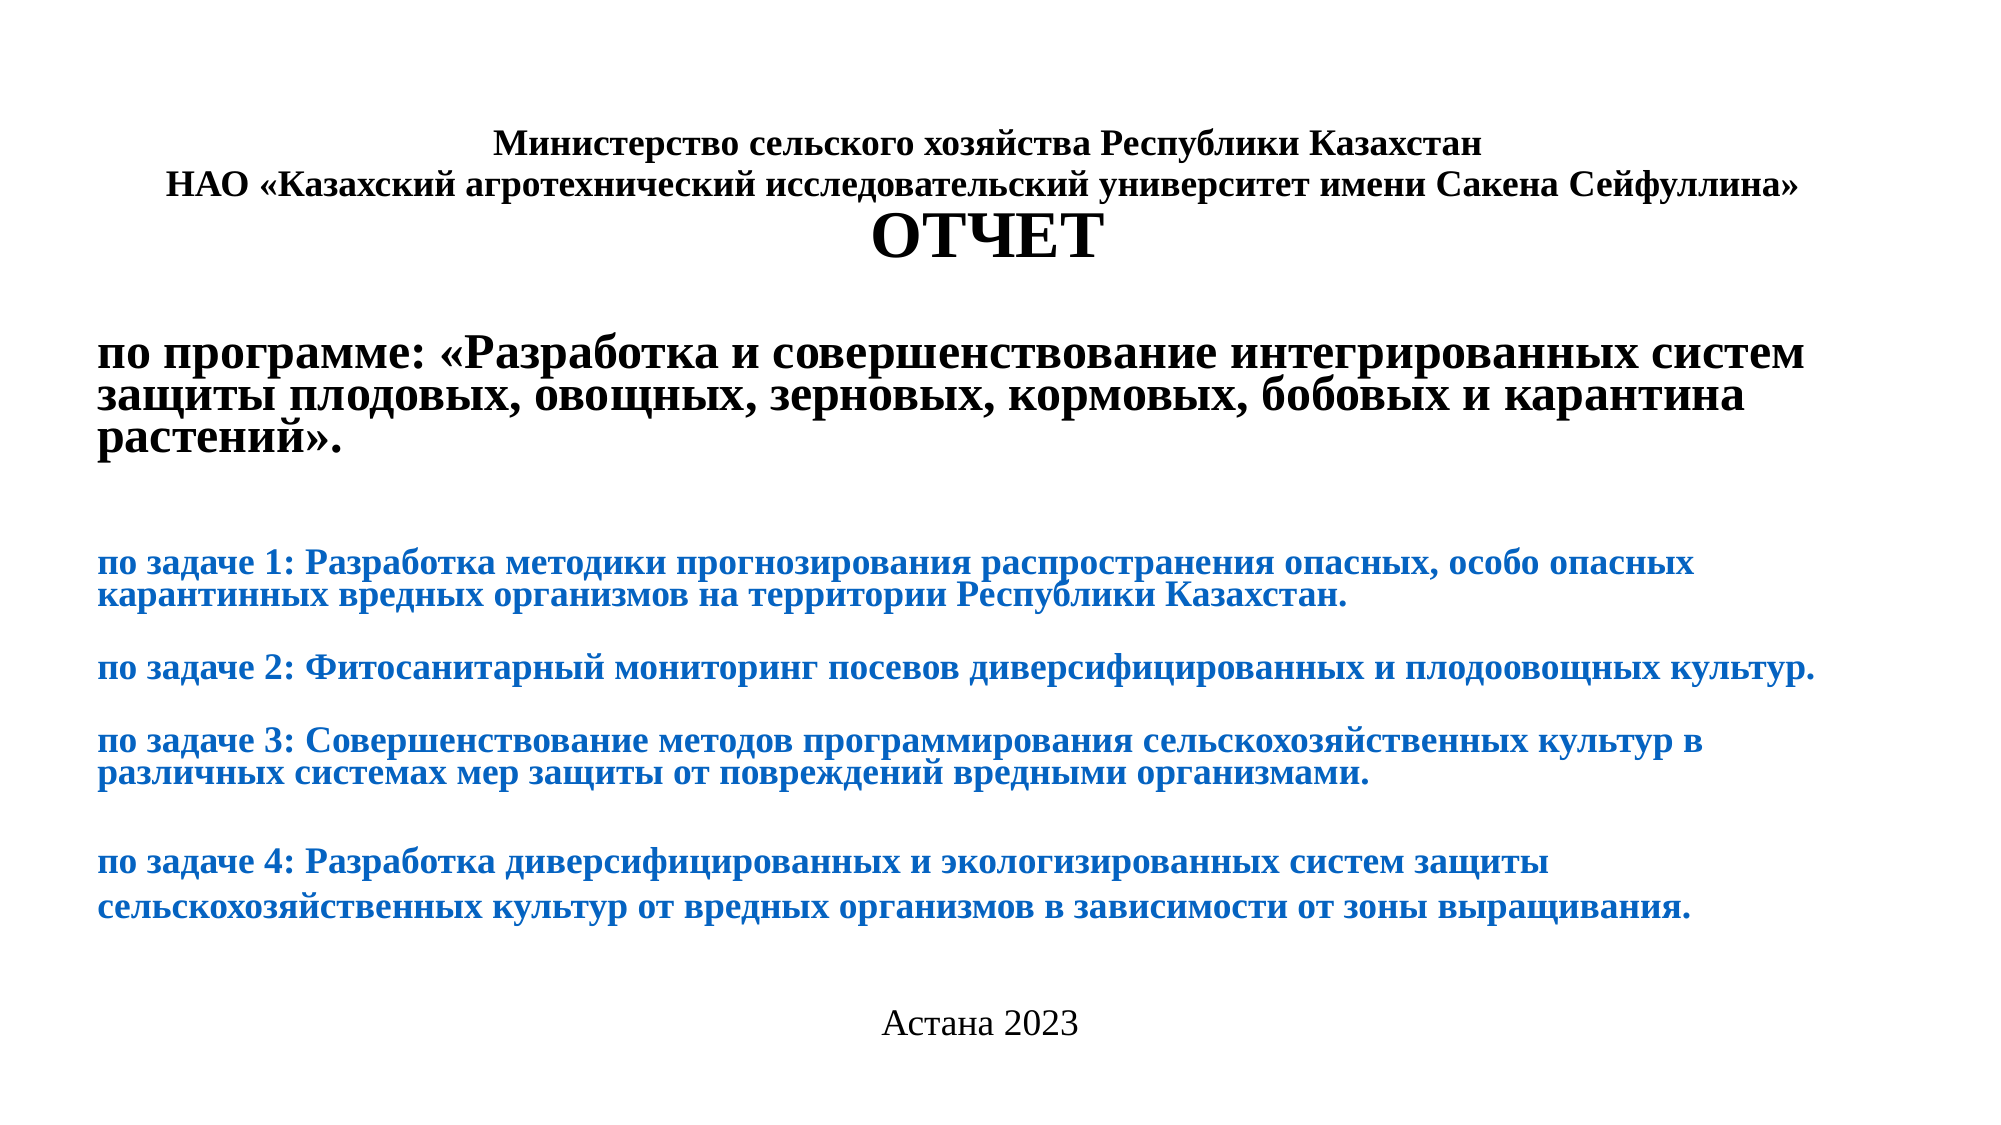

# Министерство сельского хозяйства Республики Казахстан НАО «Казахский агротехнический исследовательский университет имени Сакена Сейфуллина»

ОТЧЕТ

по программе: «Разработка и совершенствование интегрированных систем защиты плодовых, овощных, зерновых, кормовых, бобовых и карантина растений».

по задаче 1: Разработка методики прогнозирования распространения опасных, особо опасных карантинных вредных организмов на территории Республики Казахстан.

по задаче 2: Фитосанитарный мониторинг посевов диверсифицированных и плодоовощных культур.

по задаче 3: Совершенствование методов программирования сельскохозяйственных культур в различных системах мер защиты от повреждений вредными организмами.

по задаче 4: Разработка диверсифицированных и экологизированных систем защиты сельскохозяйственных культур от вредных организмов в зависимости от зоны выращивания.

Астана 2023